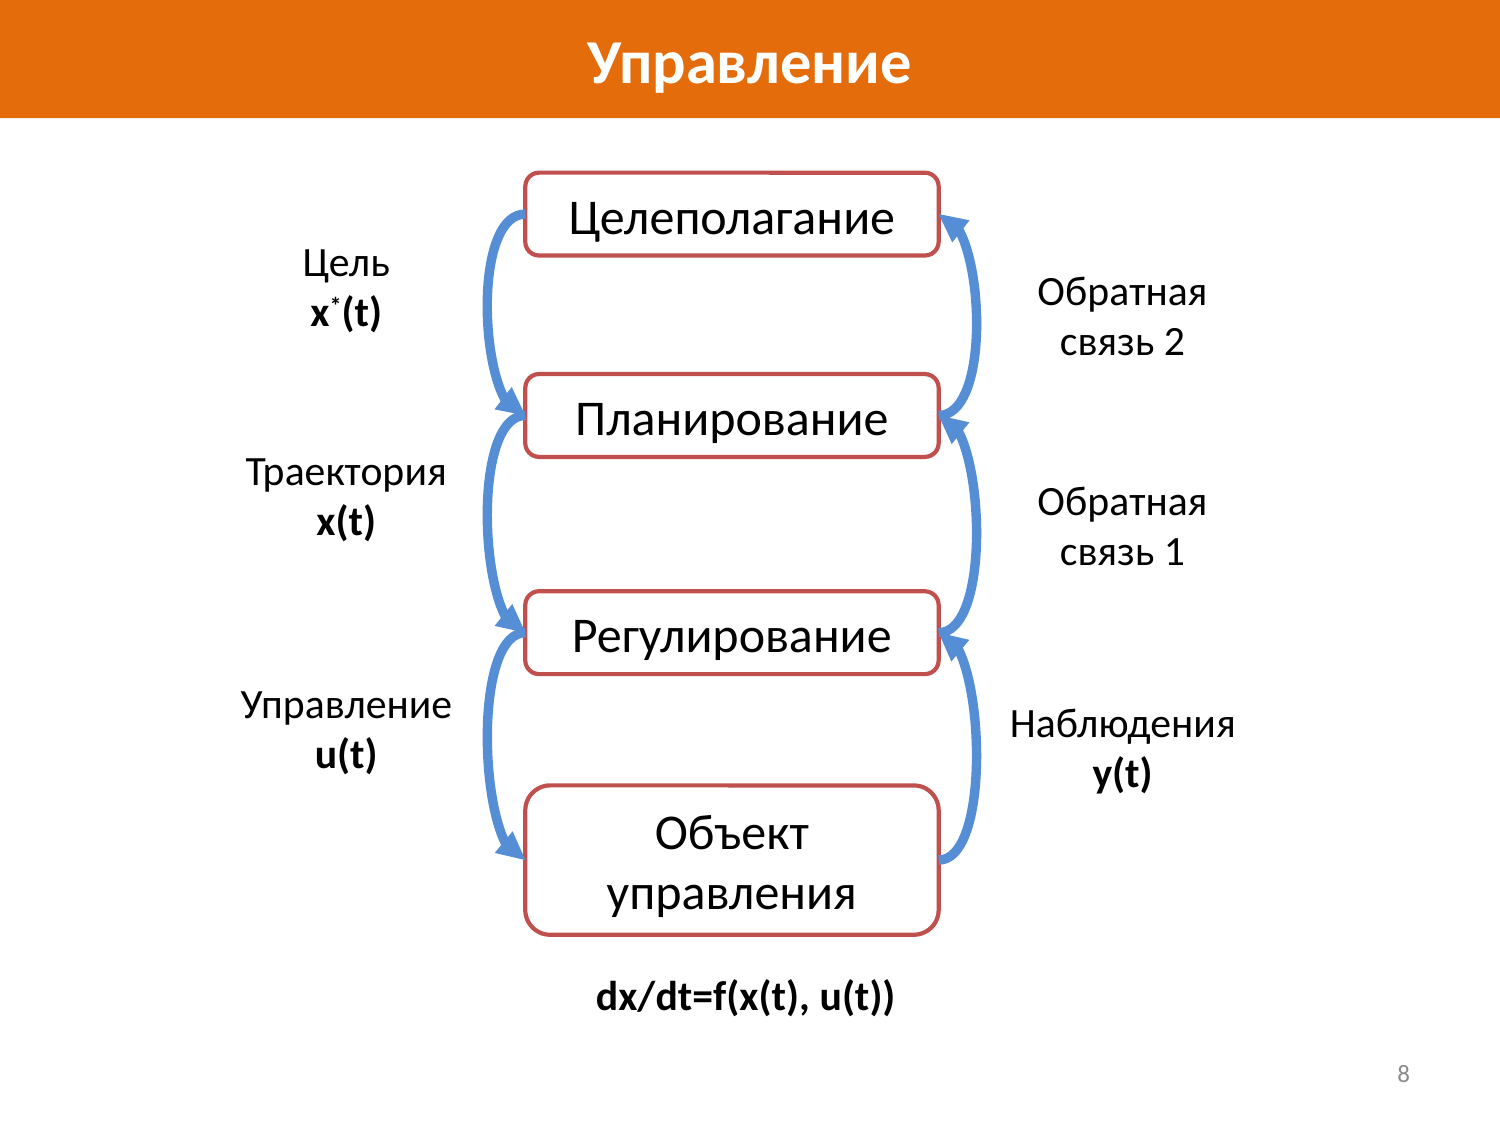

# Управление
Целеполагание
Цель x*(t)
Обратная связь 2
Планирование
Траектория x(t)
Обратная связь 1
Регулирование
Управление u(t)
Наблюдения y(t)
Объект управления
dx/dt=f(x(t), u(t))
8